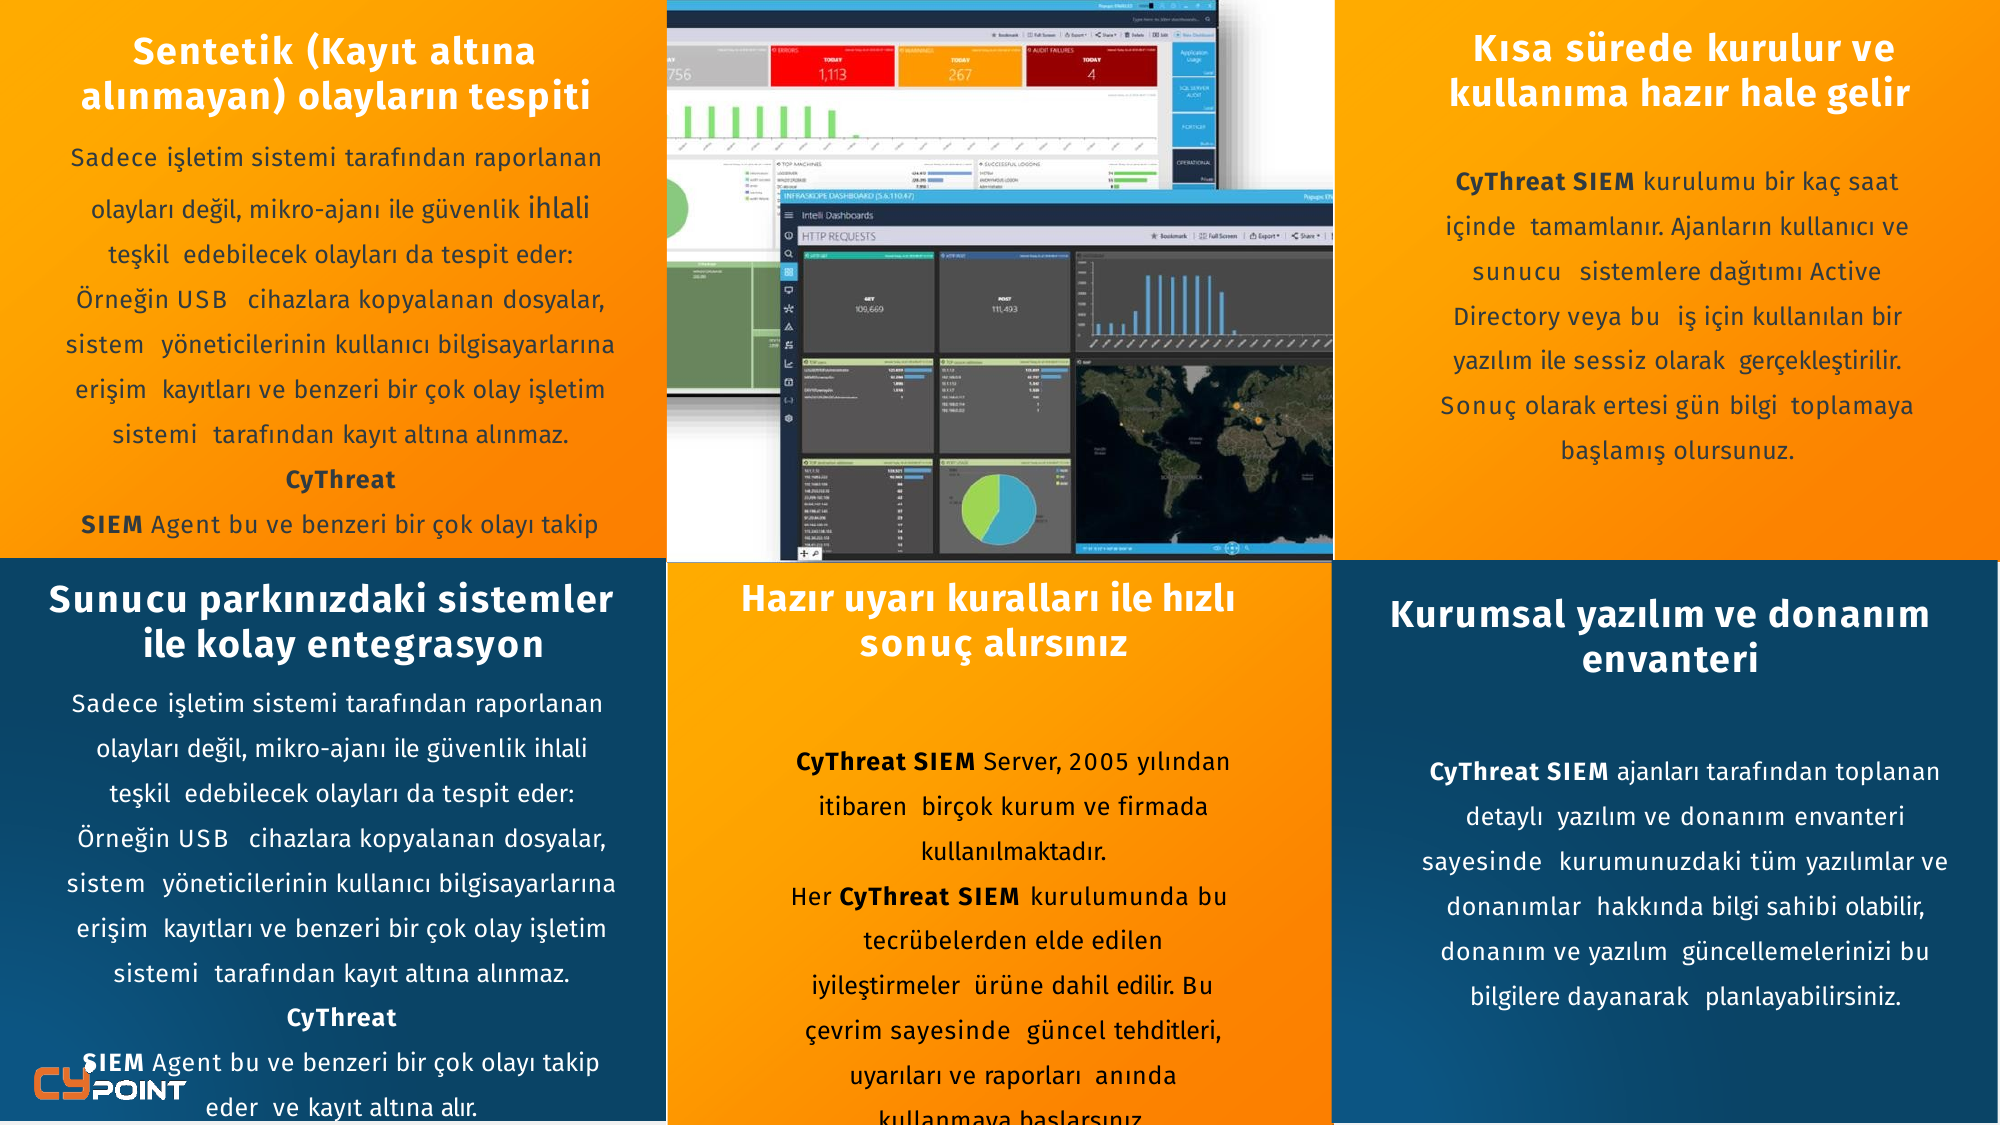

# Kısa sürede kurulur ve  kullanıma hazır hale gelir
Sentetik (Kayıt altına  alınmayan) olayların tespiti
Sadece işletim sistemi tarafından raporlanan  olayları değil, mikro-ajanı ile güvenlik ihlali teşkil  edebilecek olayları da tespit eder: Örneğin USB  cihazlara kopyalanan dosyalar, sistem  yöneticilerinin kullanıcı bilgisayarlarına erişim  kayıtları ve benzeri bir çok olay işletim sistemi  tarafından kayıt altına alınmaz. CyThreat
SIEM Agent bu ve benzeri bir çok olayı takip eder  ve kayıt altına alır.
CyThreat SIEM kurulumu bir kaç saat içinde  tamamlanır. Ajanların kullanıcı ve sunucu  sistemlere dağıtımı Active Directory veya bu  iş için kullanılan bir yazılım ile sessiz olarak  gerçekleştirilir. Sonuç olarak ertesi gün bilgi  toplamaya başlamış olursunuz.
Hazır uyarı kuralları ile hızlı  sonuç alırsınız
Sunucu parkınızdaki sistemler  ile kolay entegrasyon
Sadece işletim sistemi tarafından raporlanan  olayları değil, mikro-ajanı ile güvenlik ihlali teşkil  edebilecek olayları da tespit eder: Örneğin USB  cihazlara kopyalanan dosyalar, sistem  yöneticilerinin kullanıcı bilgisayarlarına erişim  kayıtları ve benzeri bir çok olay işletim sistemi  tarafından kayıt altına alınmaz. CyThreat
SIEM Agent bu ve benzeri bir çok olayı takip eder  ve kayıt altına alır.
Kurumsal yazılım ve donanım  envanteri
CyThreat SIEM Server, 2005 yılından itibaren  birçok kurum ve firmada kullanılmaktadır.
Her CyThreat SIEM kurulumunda bu  tecrübelerden elde edilen iyileştirmeler  ürüne dahil edilir. Bu çevrim sayesinde  güncel tehditleri, uyarıları ve raporları  anında kullanmaya başlarsınız.
CyThreat SIEM ajanları tarafından toplanan detaylı  yazılım ve donanım envanteri sayesinde  kurumunuzdaki tüm yazılımlar ve donanımlar  hakkında bilgi sahibi olabilir, donanım ve yazılım  güncellemelerinizi bu bilgilere dayanarak  planlayabilirsiniz.